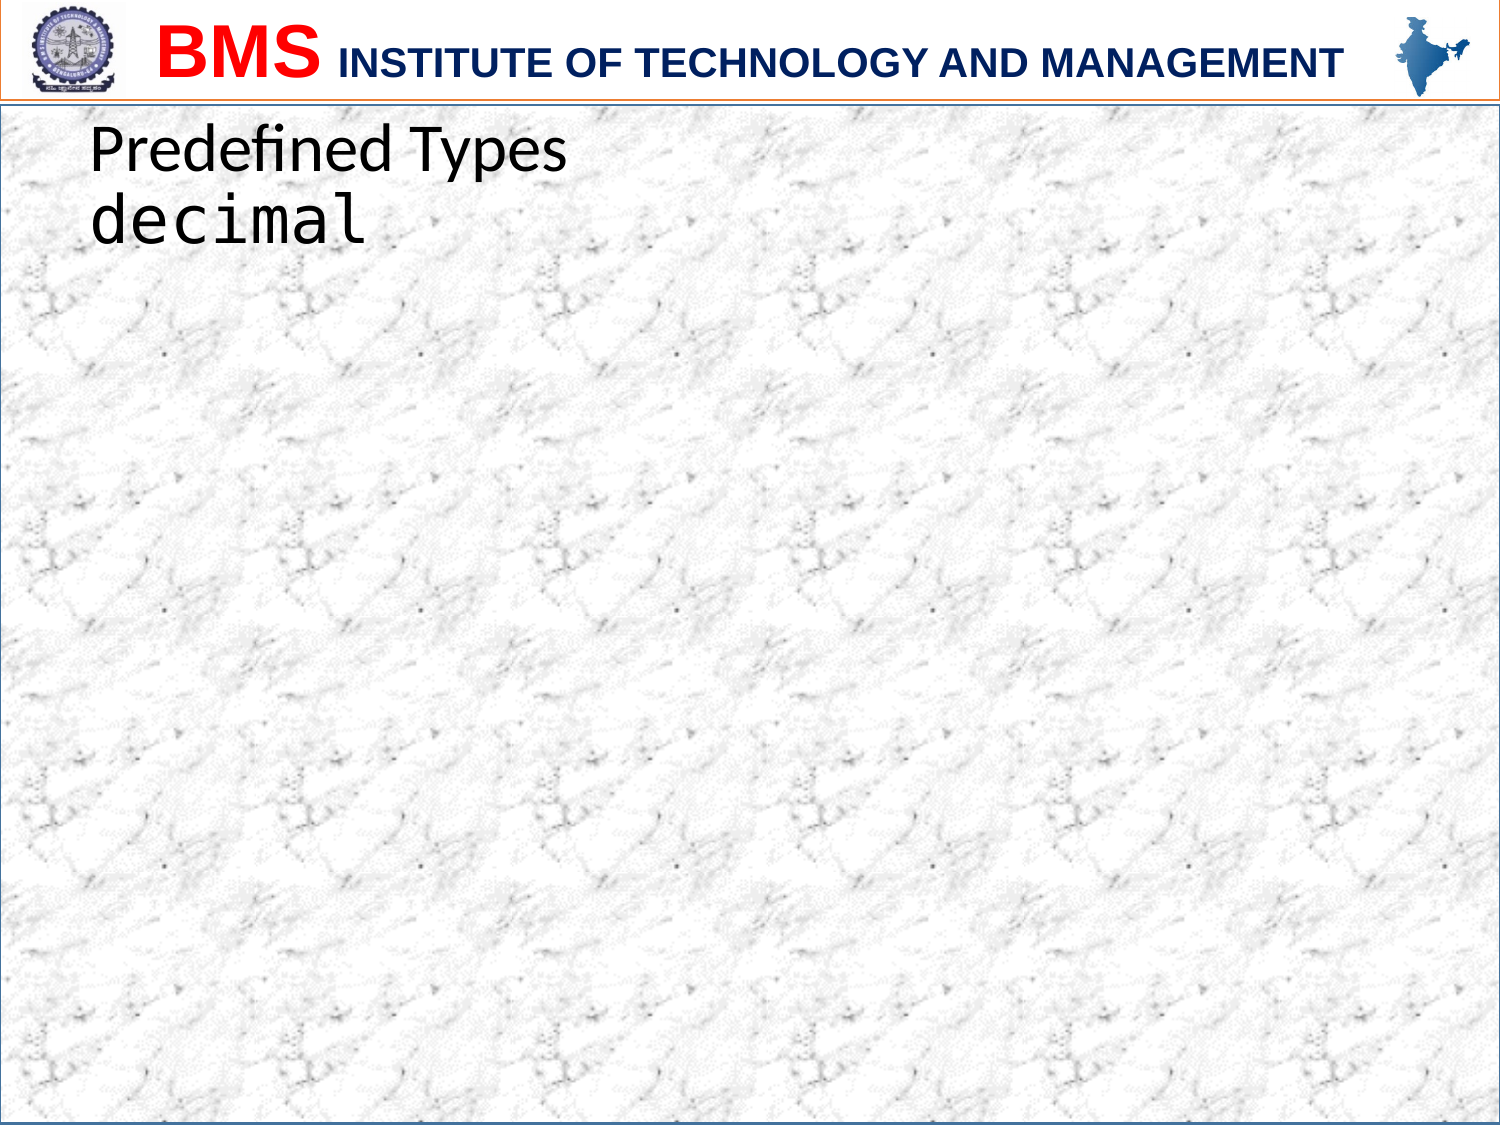

# Predefined Types decimal
All integer types can be implicitly converted to a decimal type
Conversions between decimal and floating types require explicit conversion due to possible loss of precision
s * m * 10e
s = 1 or –1
0 ≤ m ≤ 296
-28 ≤ e ≤ 0